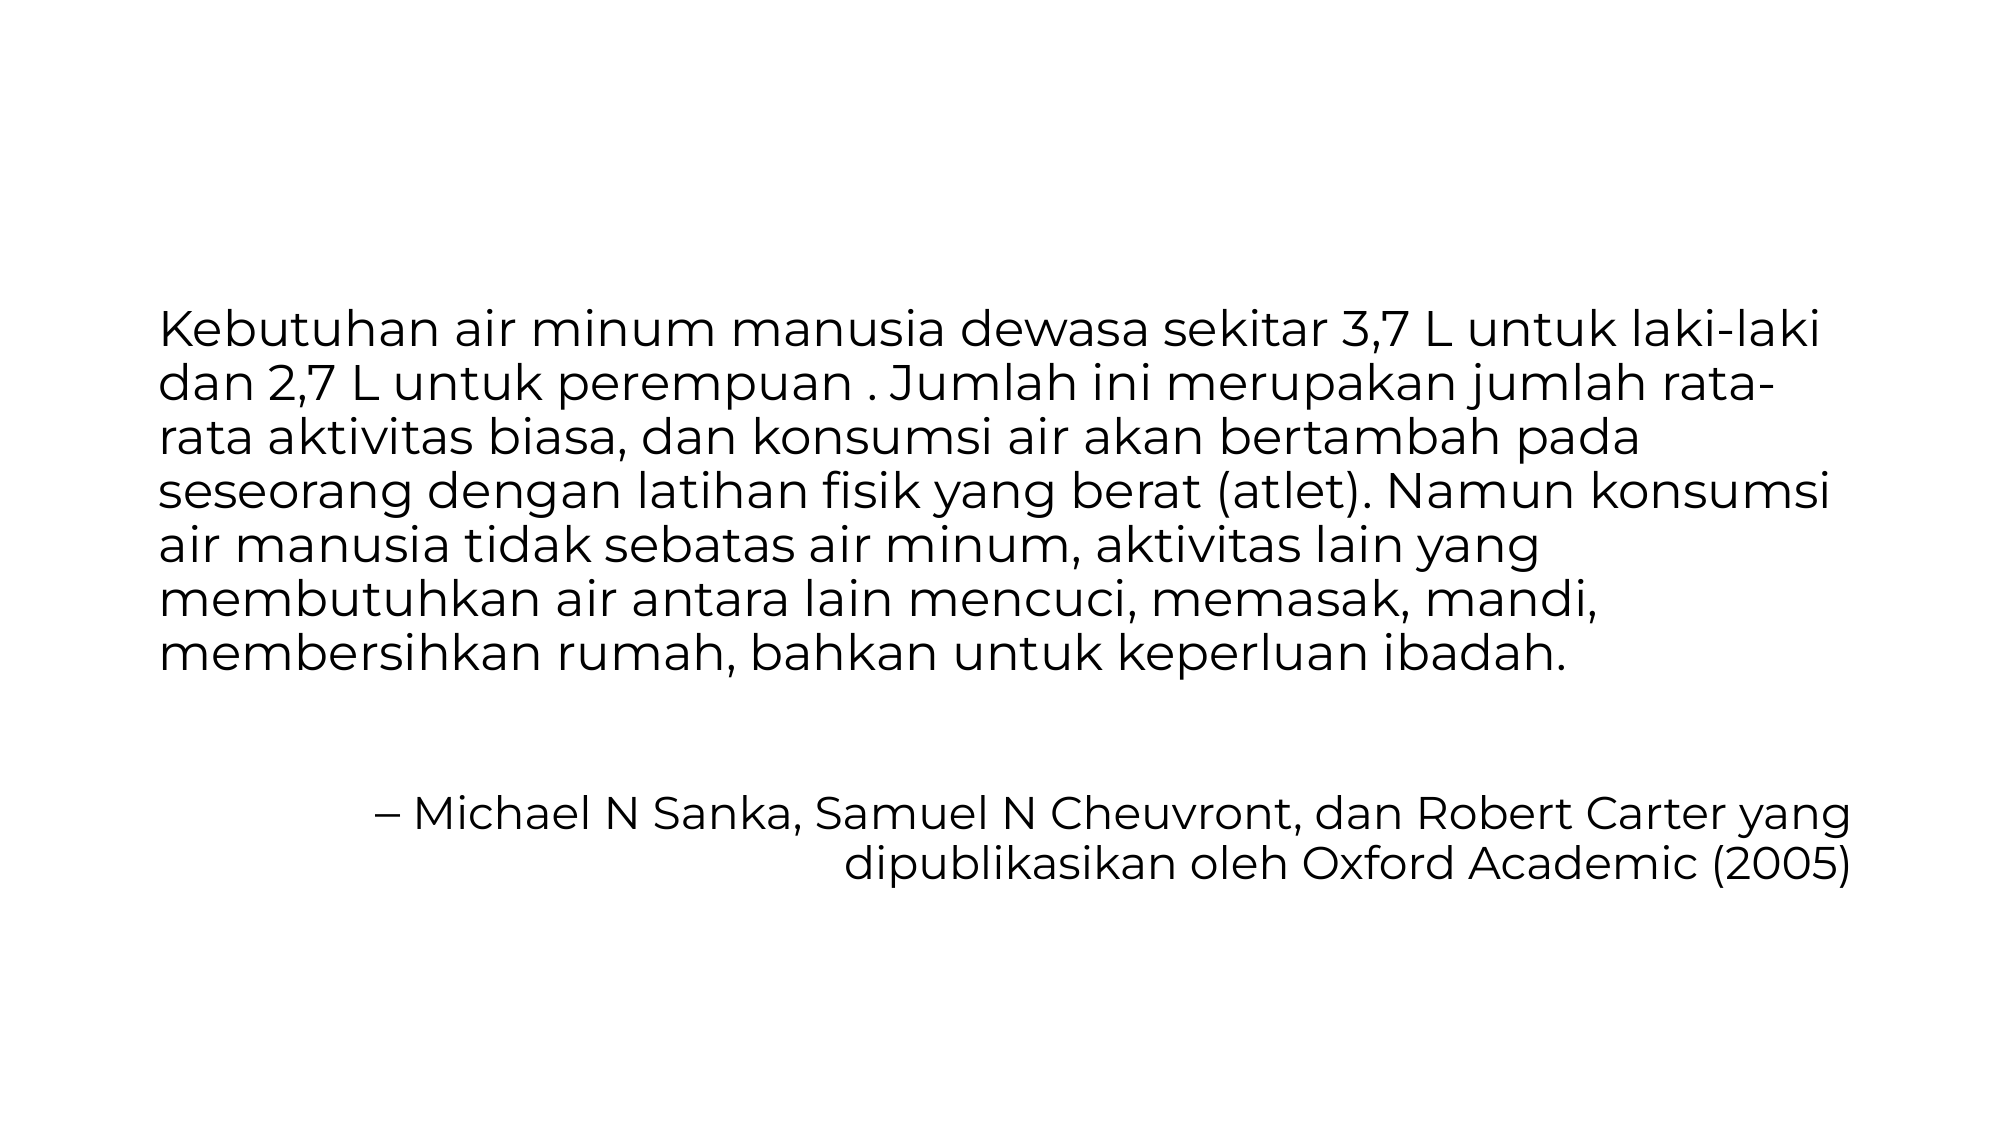

Kebutuhan air minum manusia dewasa sekitar 3,7 L untuk laki-laki dan 2,7 L untuk perempuan . Jumlah ini merupakan jumlah rata-rata aktivitas biasa, dan konsumsi air akan bertambah pada seseorang dengan latihan fisik yang berat (atlet). Namun konsumsi air manusia tidak sebatas air minum, aktivitas lain yang membutuhkan air antara lain mencuci, memasak, mandi, membersihkan rumah, bahkan untuk keperluan ibadah.

– Michael N Sanka, Samuel N Cheuvront, dan Robert Carter yang dipublikasikan oleh Oxford Academic (2005)